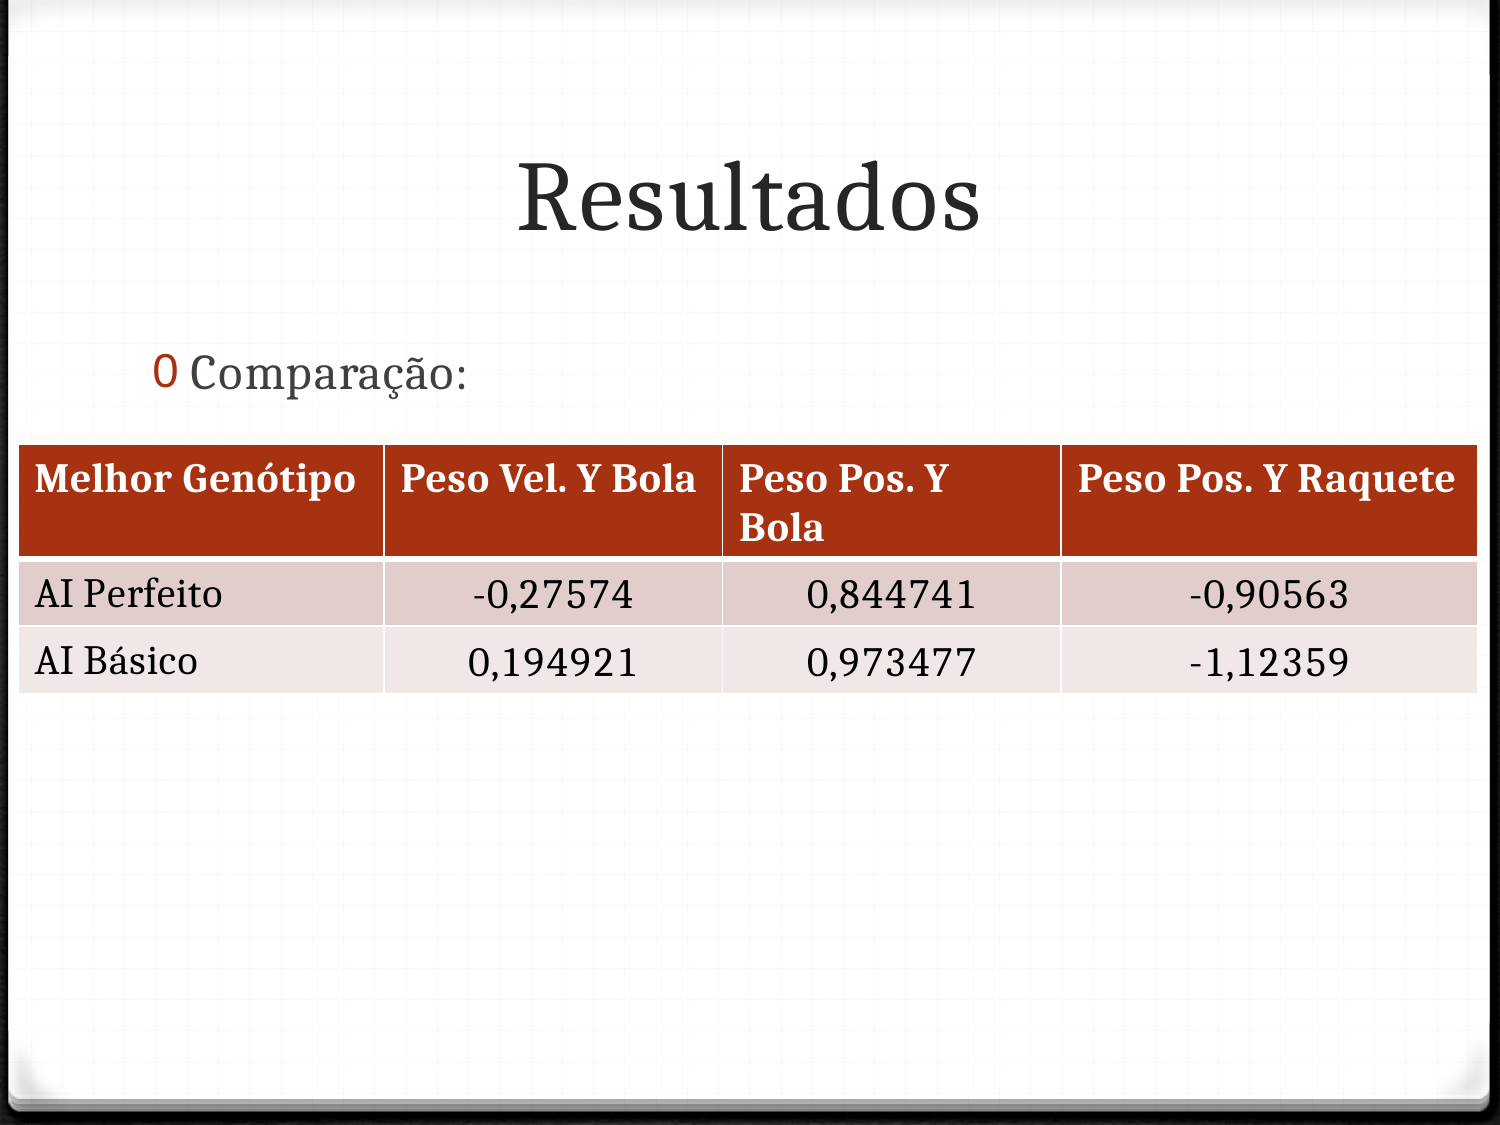

# Resultados
Comparação:
| Melhor Genótipo | Peso Vel. Y Bola | Peso Pos. Y Bola | Peso Pos. Y Raquete |
| --- | --- | --- | --- |
| AI Perfeito | -0,27574 | 0,844741 | -0,90563 |
| AI Básico | 0,194921 | 0,973477 | -1,12359 |